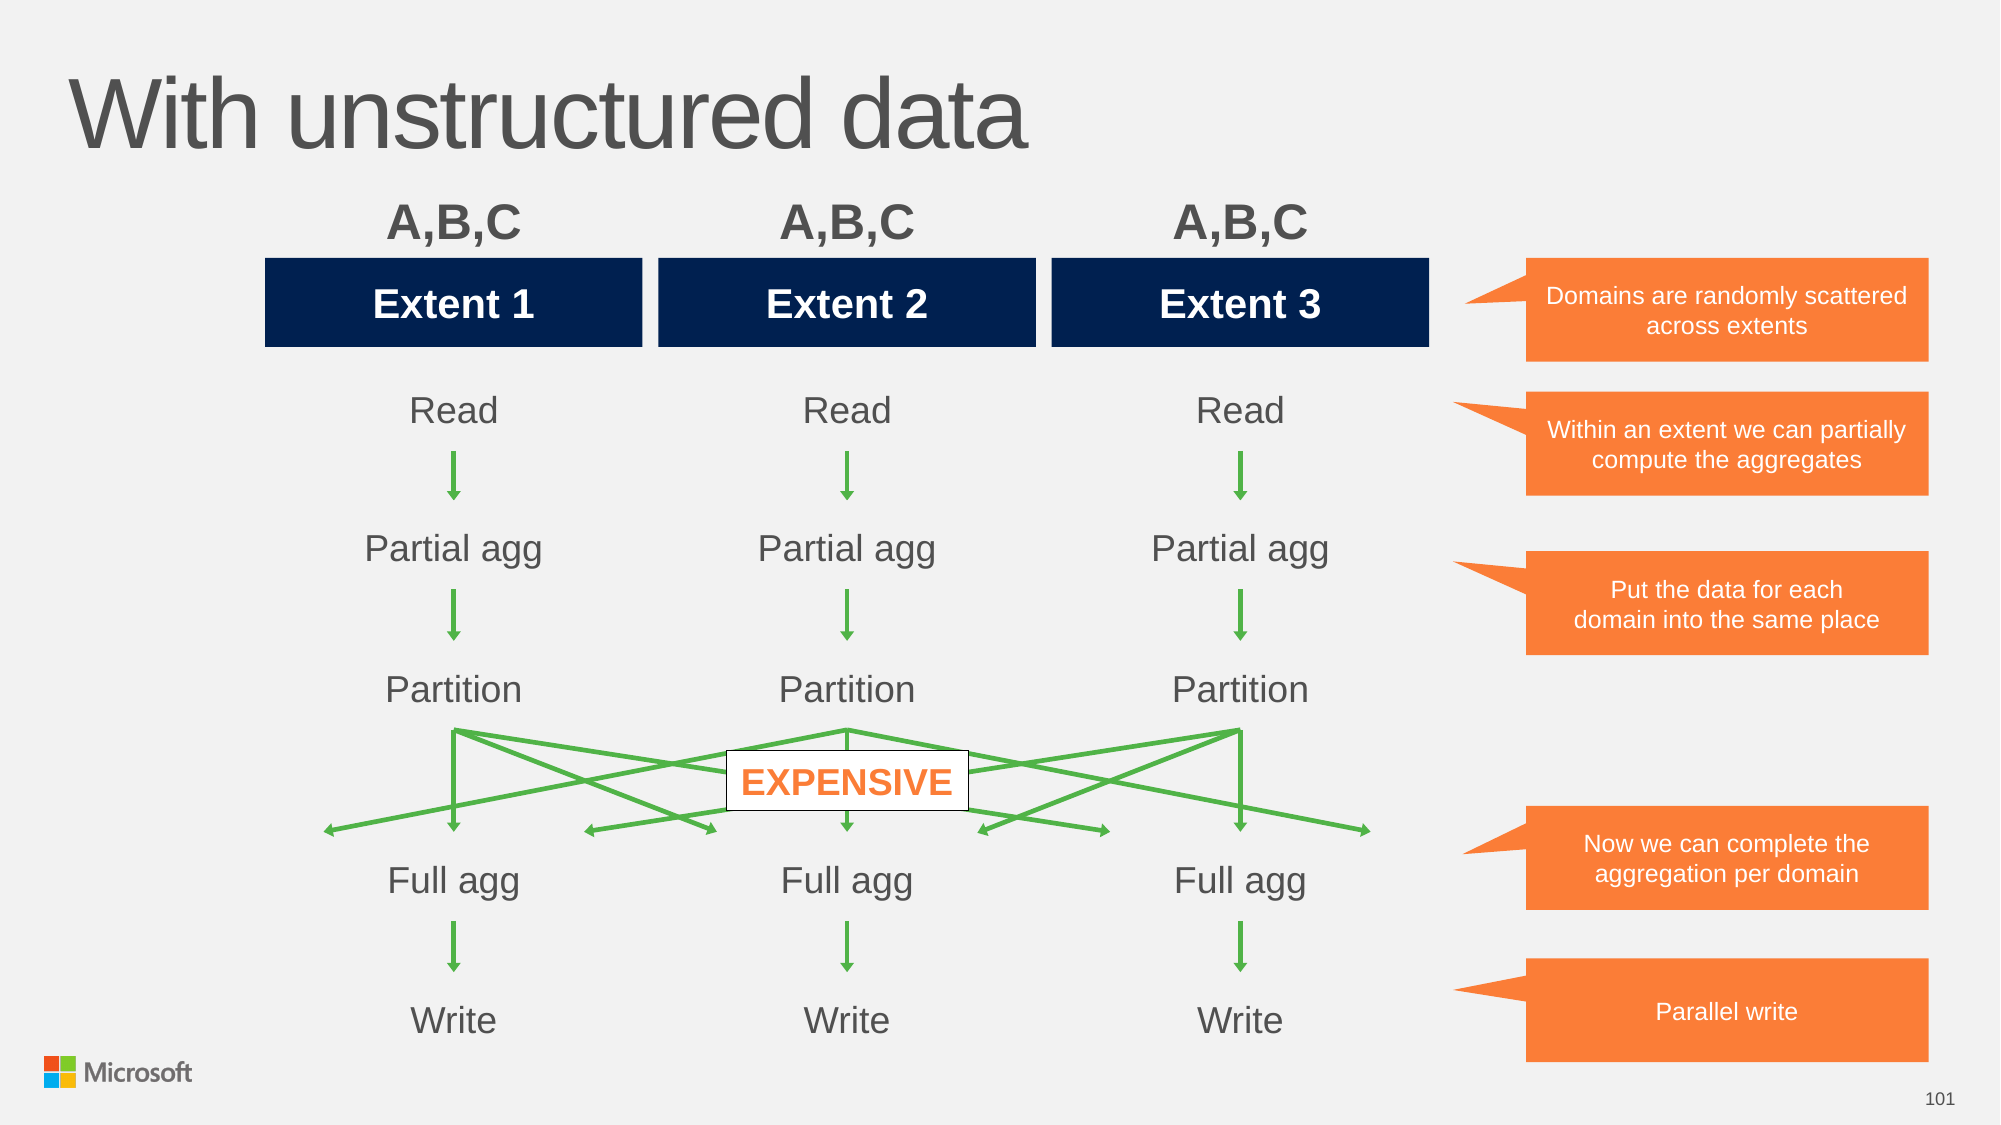

# With unstructured data
A,B,C
A,B,C
A,B,C
Extent 1
Extent 2
Extent 3
Read
Read
Read
Partial agg
Partial agg
Partial agg
Partition
Partition
Partition
Full agg
Full agg
Full agg
Write
Write
Write
Domains are randomly scattered across extents
Within an extent we can partially compute the aggregates
Put the data for each
domain into the same place
EXPENSIVE
Now we can complete the aggregation per domain
Parallel write
101